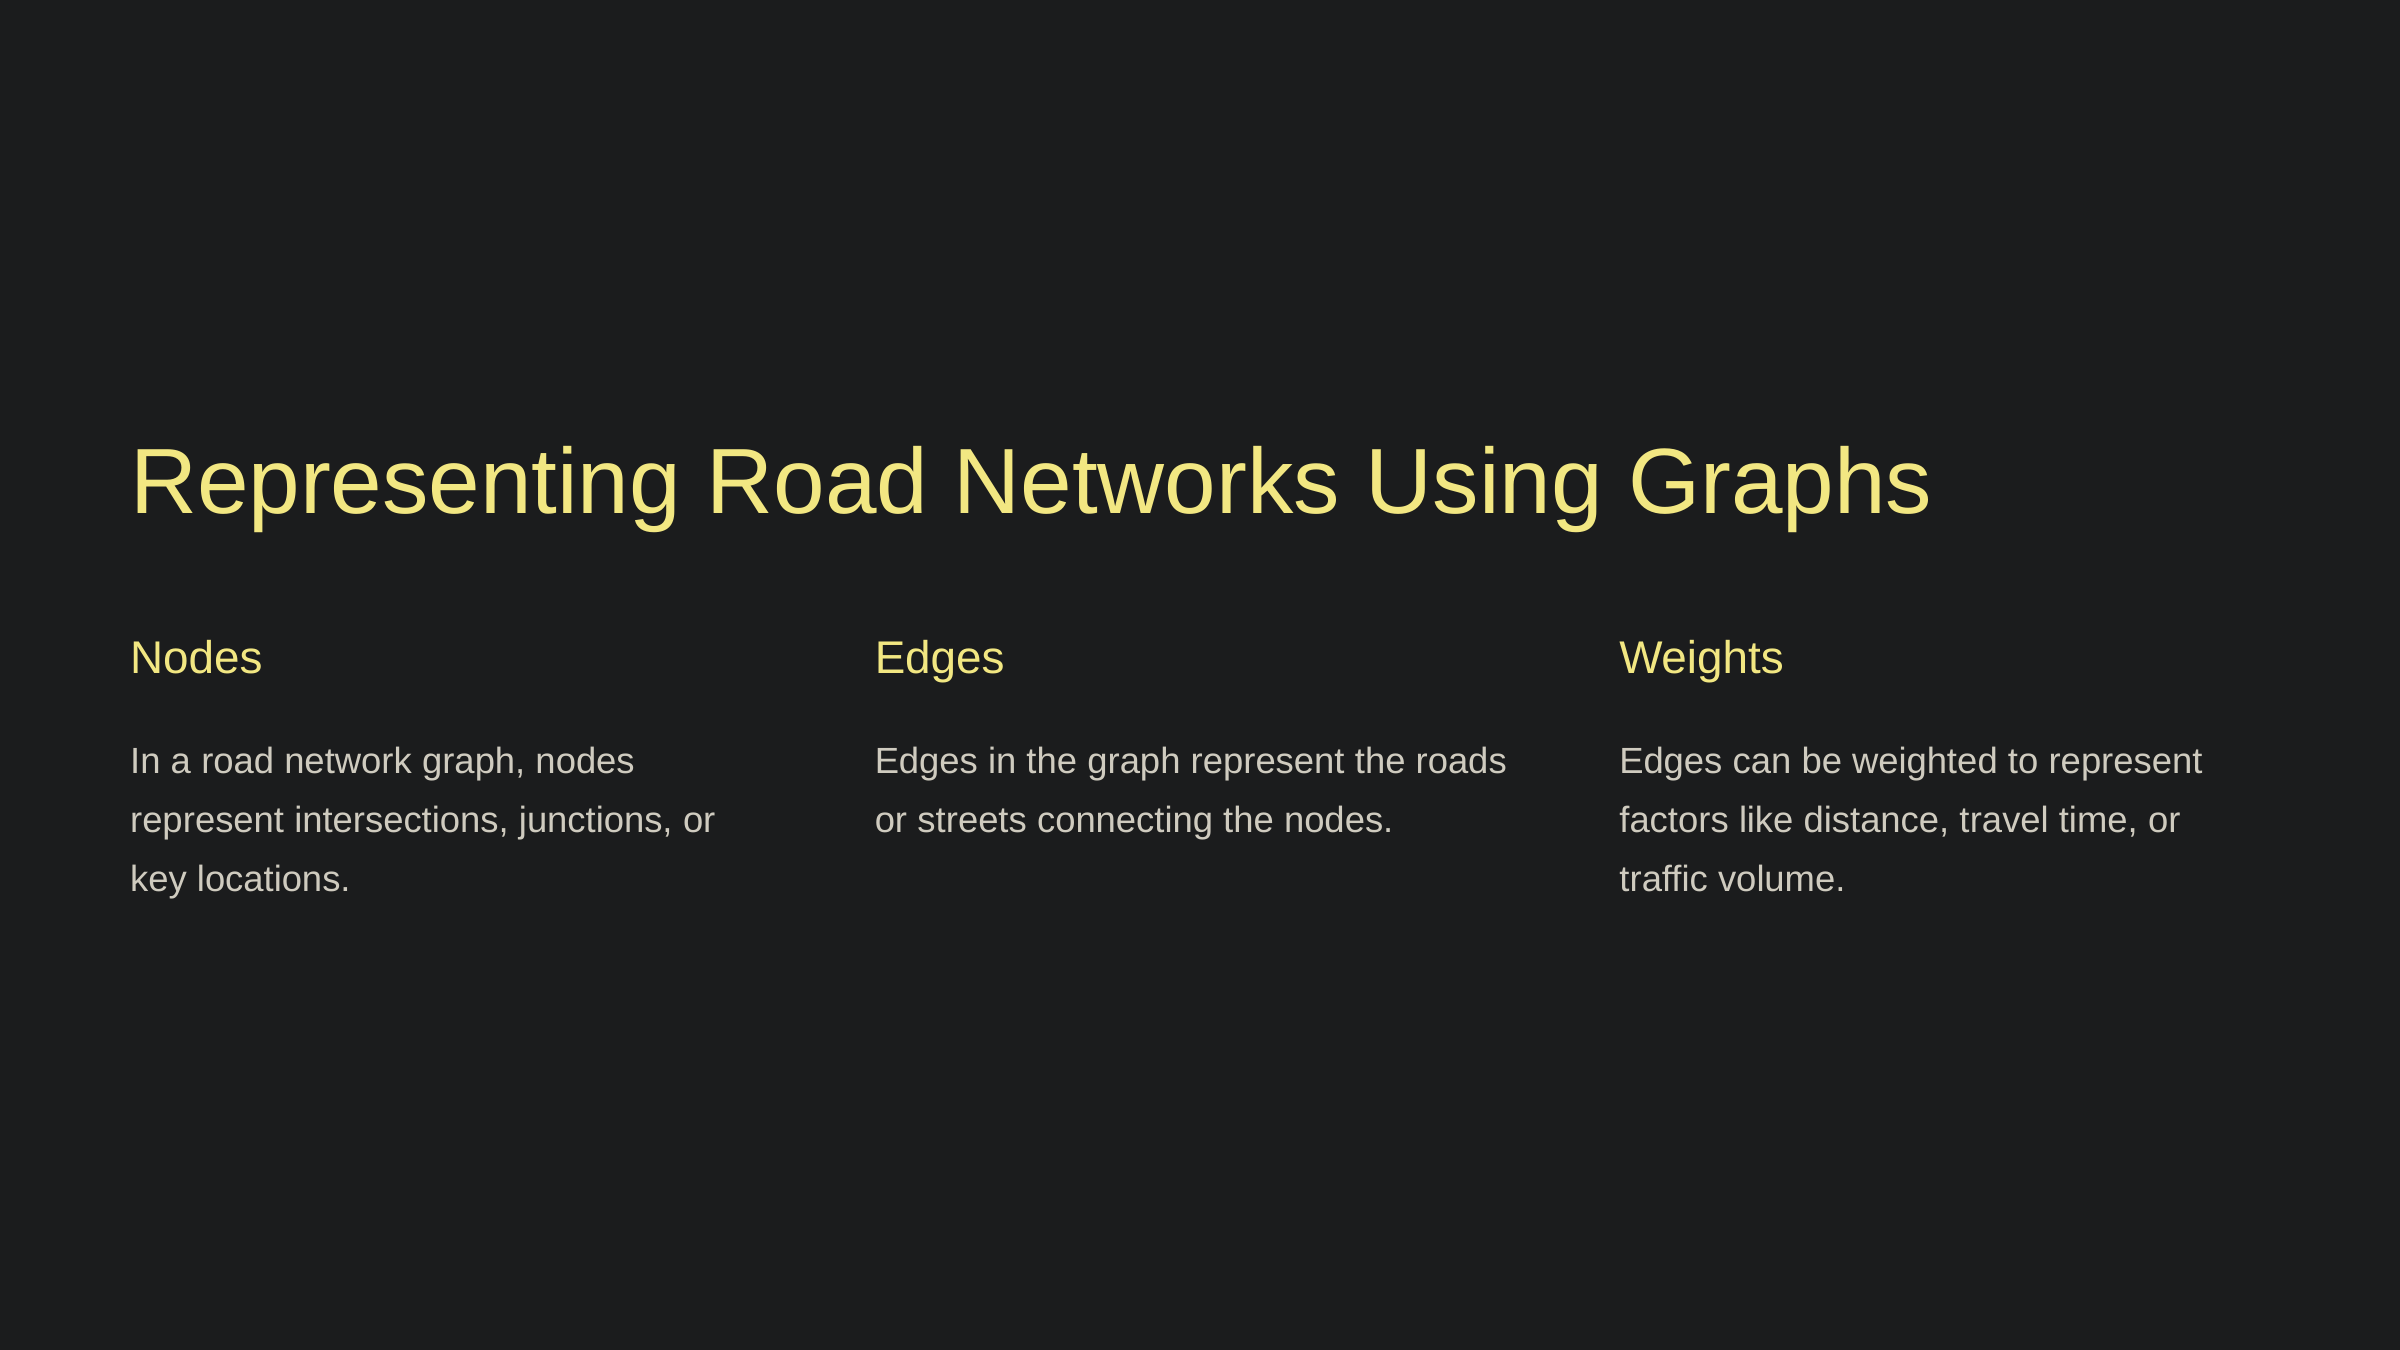

Representing Road Networks Using Graphs
Nodes
Edges
Weights
In a road network graph, nodes represent intersections, junctions, or key locations.
Edges in the graph represent the roads or streets connecting the nodes.
Edges can be weighted to represent factors like distance, travel time, or traffic volume.